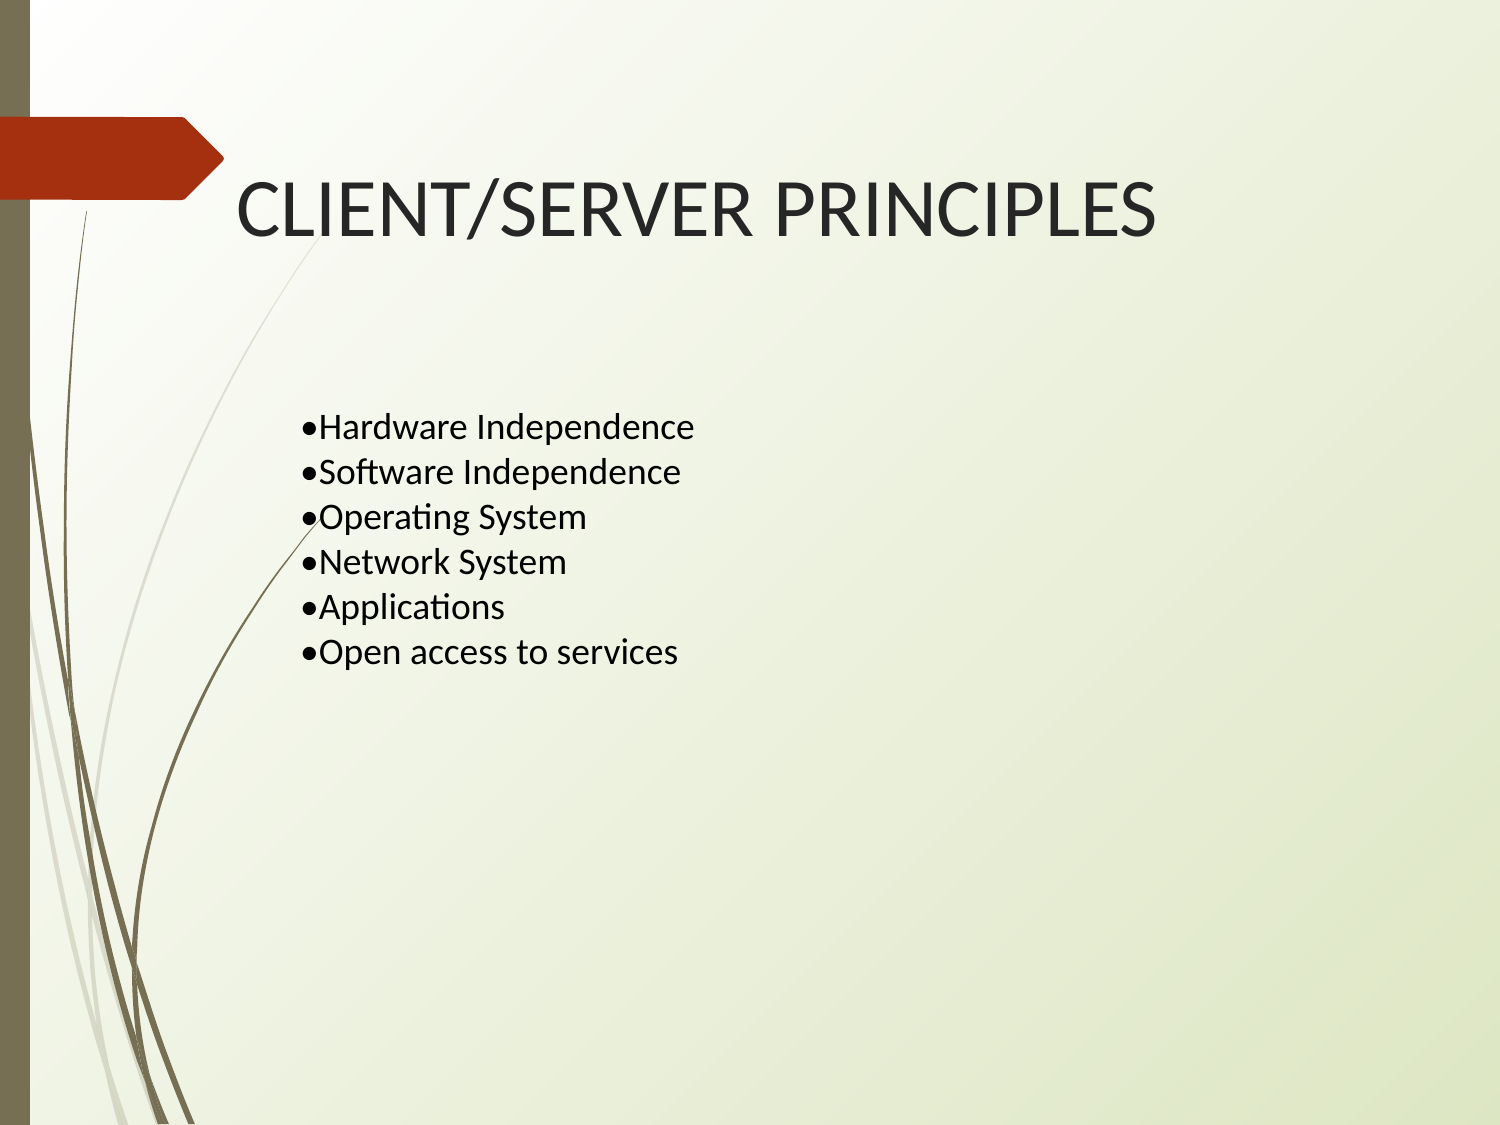

# CLIENT/SERVER PRINCIPLES
•Hardware Independence
•Software Independence
•Operating System
•Network System
•Applications
•Open access to services